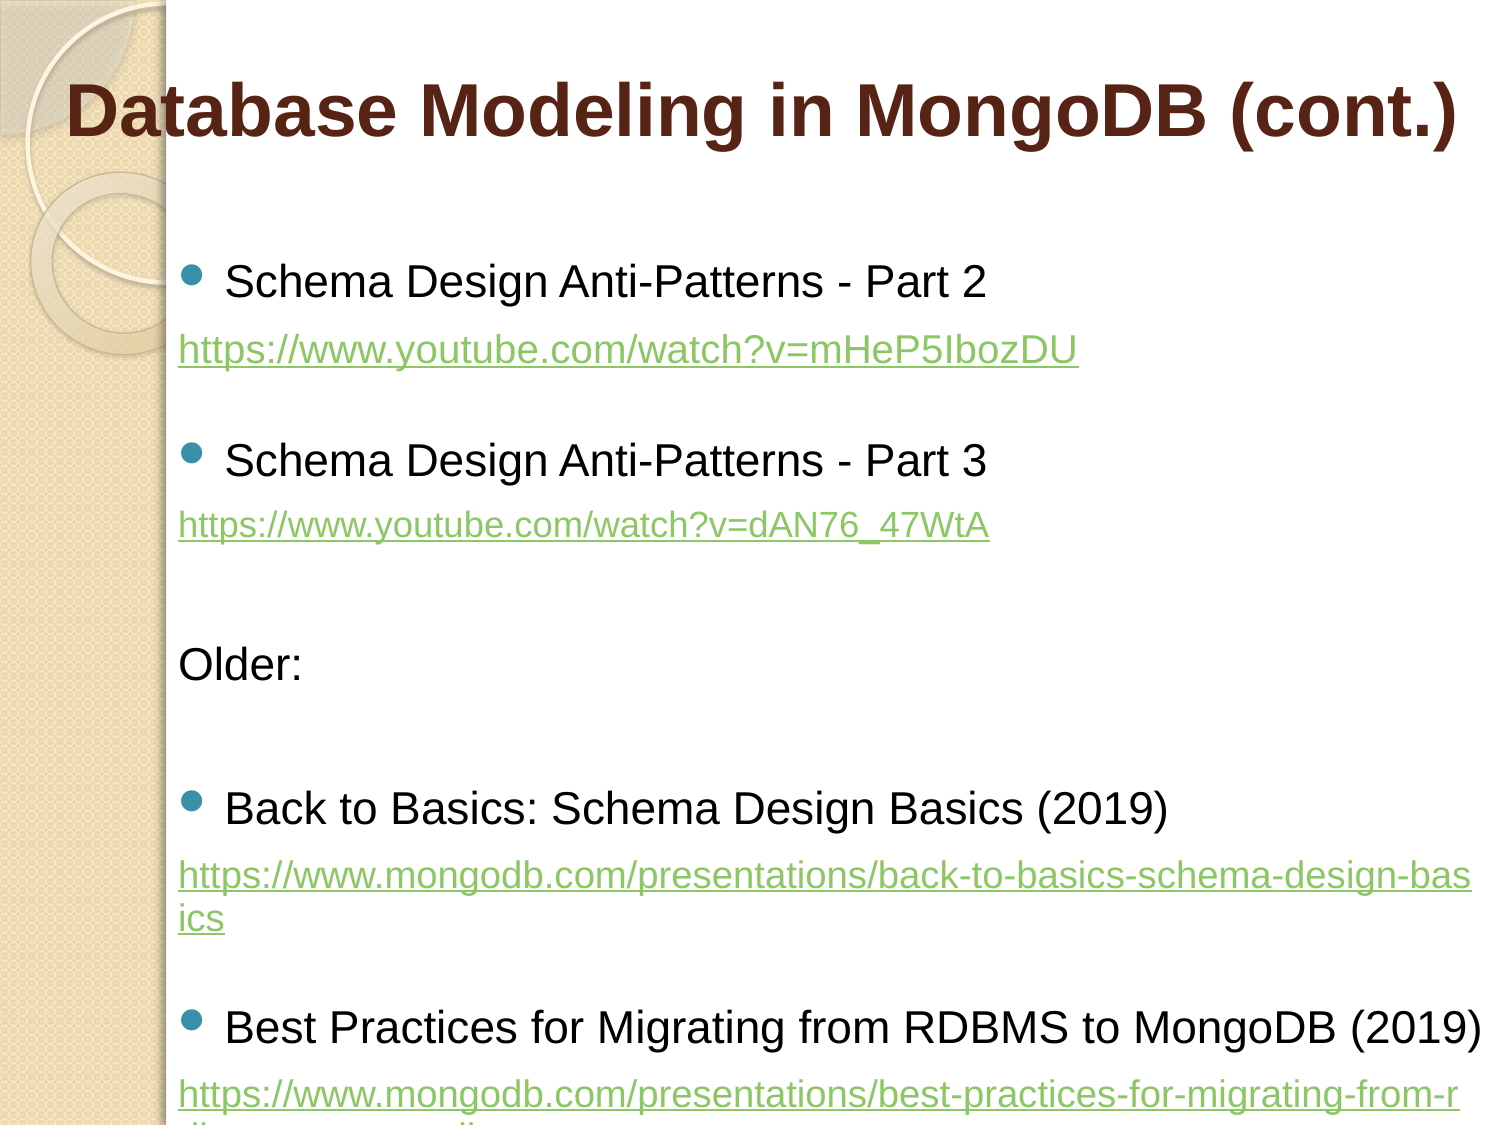

# Database Modeling in MongoDB (cont.)

Schema Design Anti-Patterns - Part 2
https://www.youtube.com/watch?v=mHeP5IbozDU

Schema Design Anti-Patterns - Part 3
https://www.youtube.com/watch?v=dAN76_47WtA

Older:

Back to Basics: Schema Design Basics (2019)
https://www.mongodb.com/presentations/back-to-basics-schema-design-basics

Best Practices for Migrating from RDBMS to MongoDB (2019)
https://www.mongodb.com/presentations/best-practices-for-migrating-from-rdbms-to-mongodb